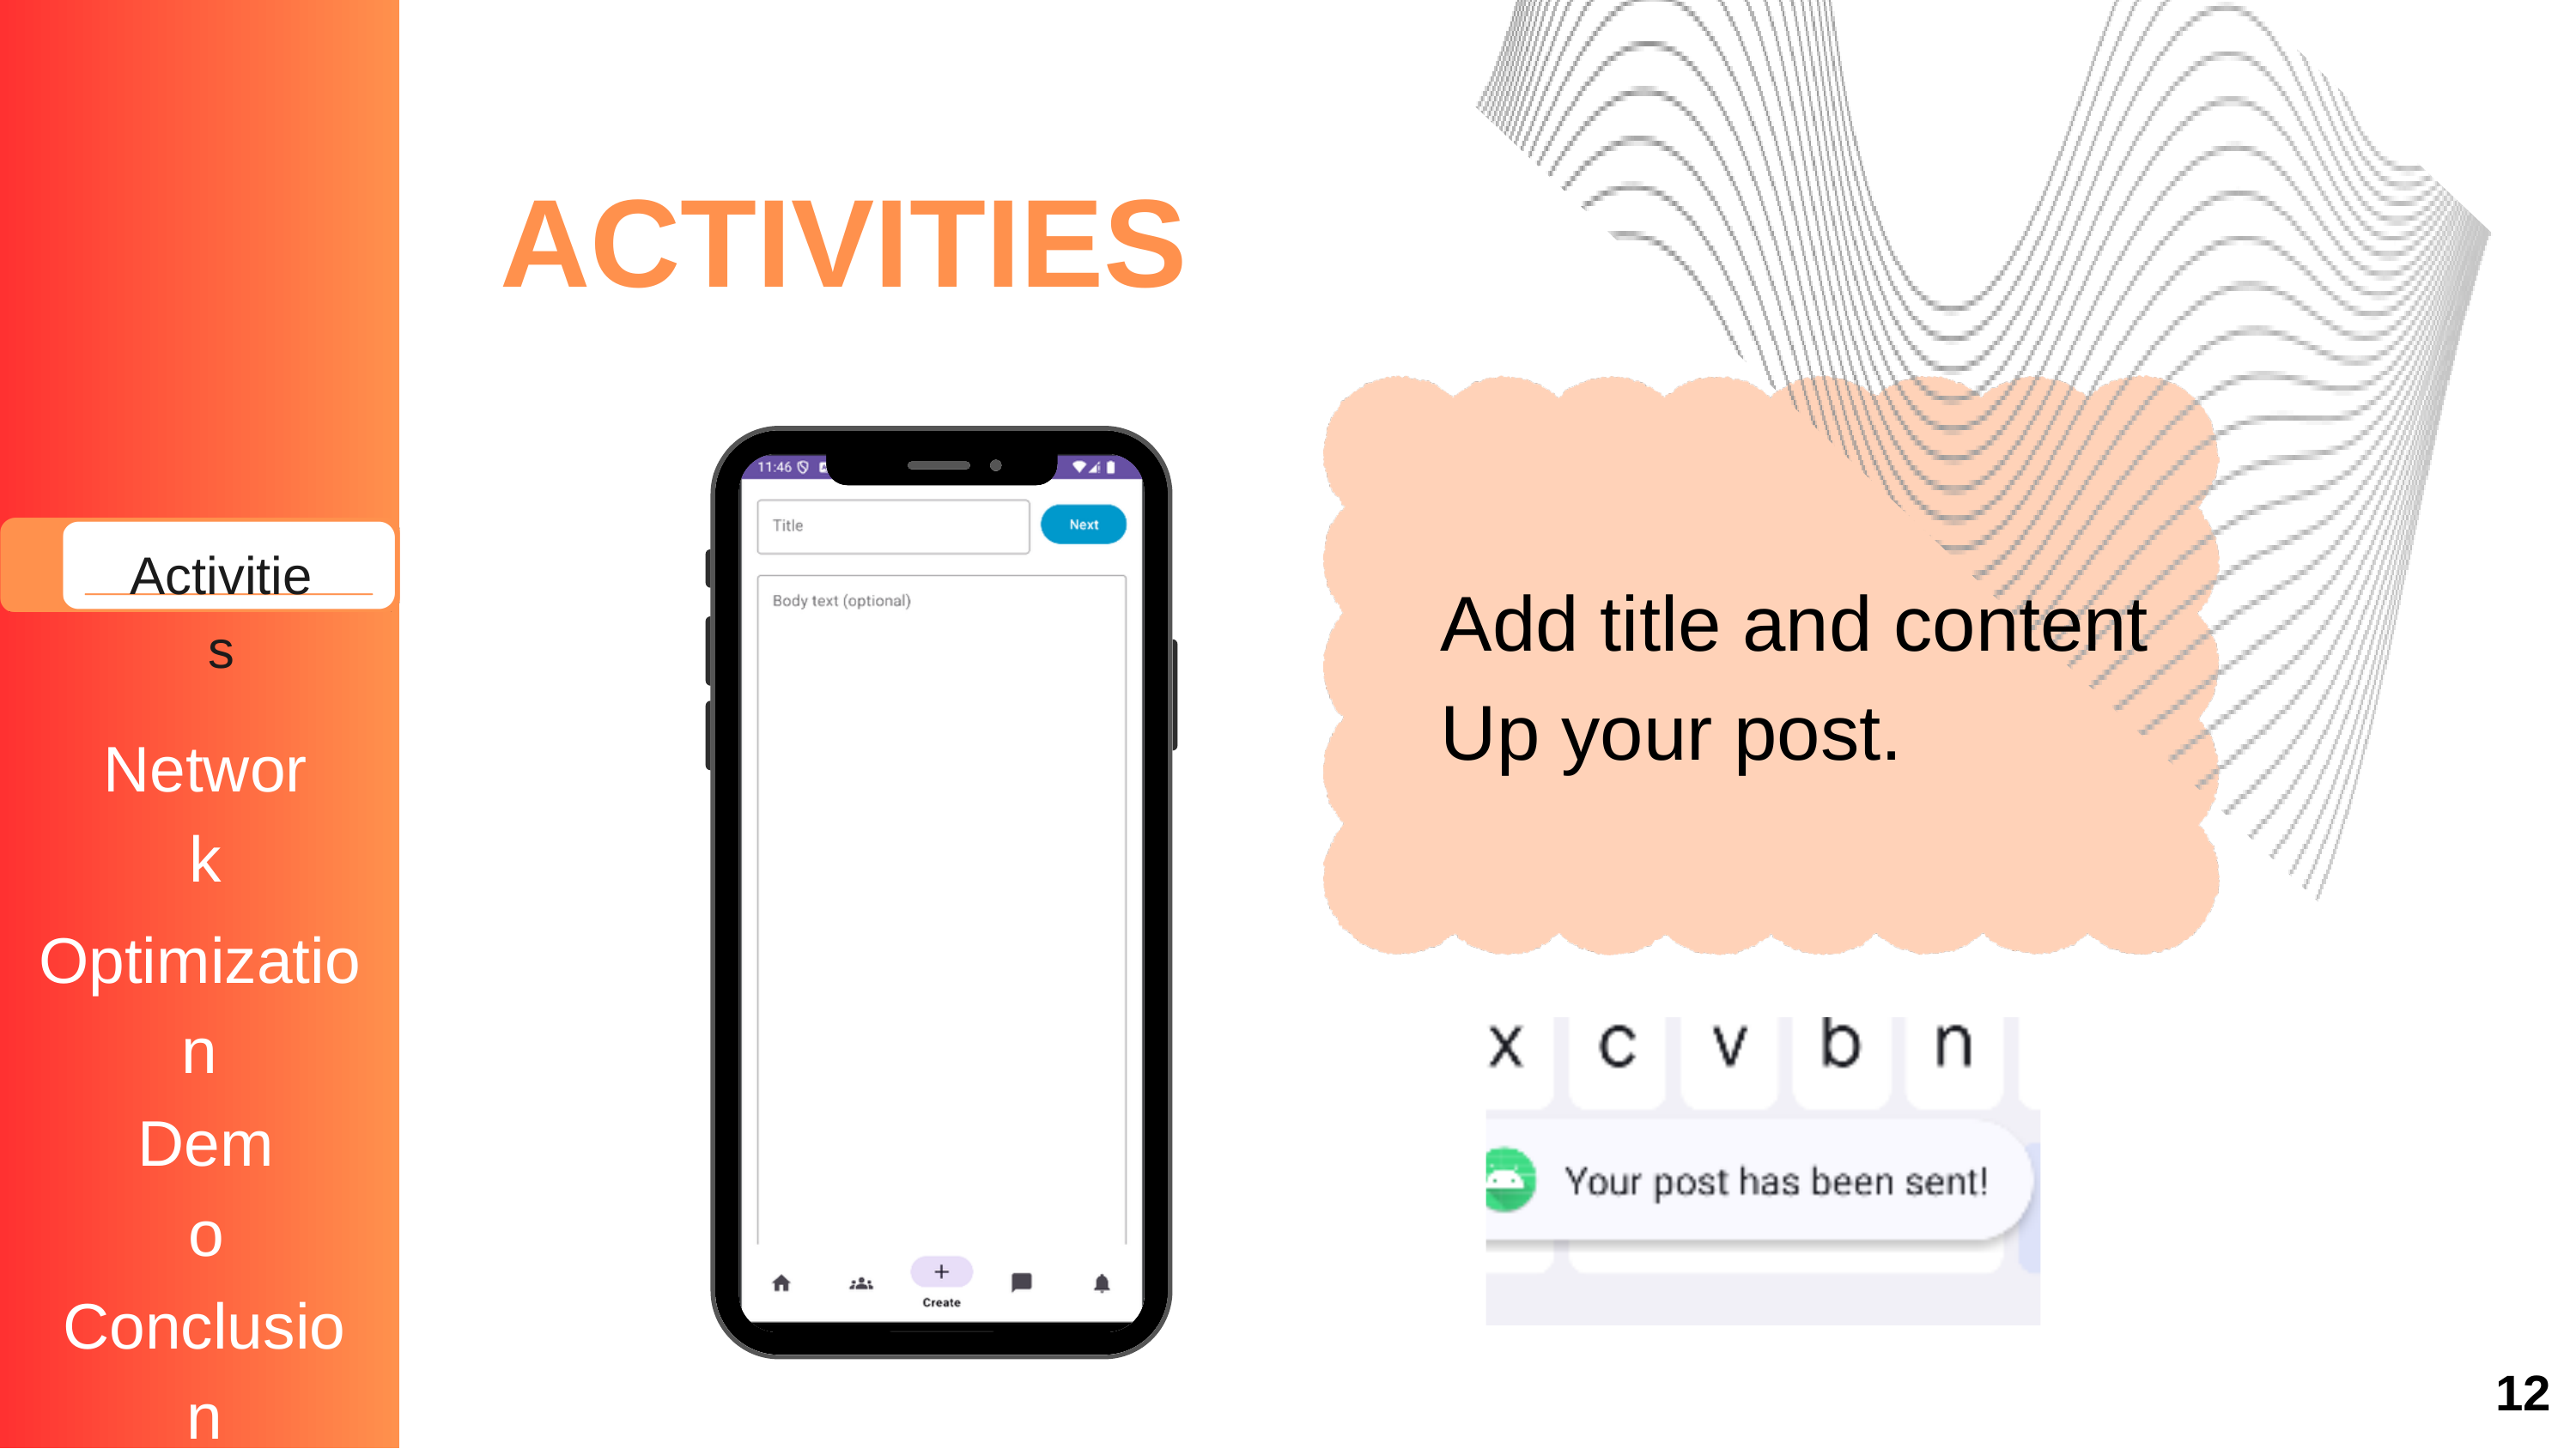

ACTIVITIES

Activities
Add title and content
Up your post.
Network
Optimization

Demo
Conclusion
12